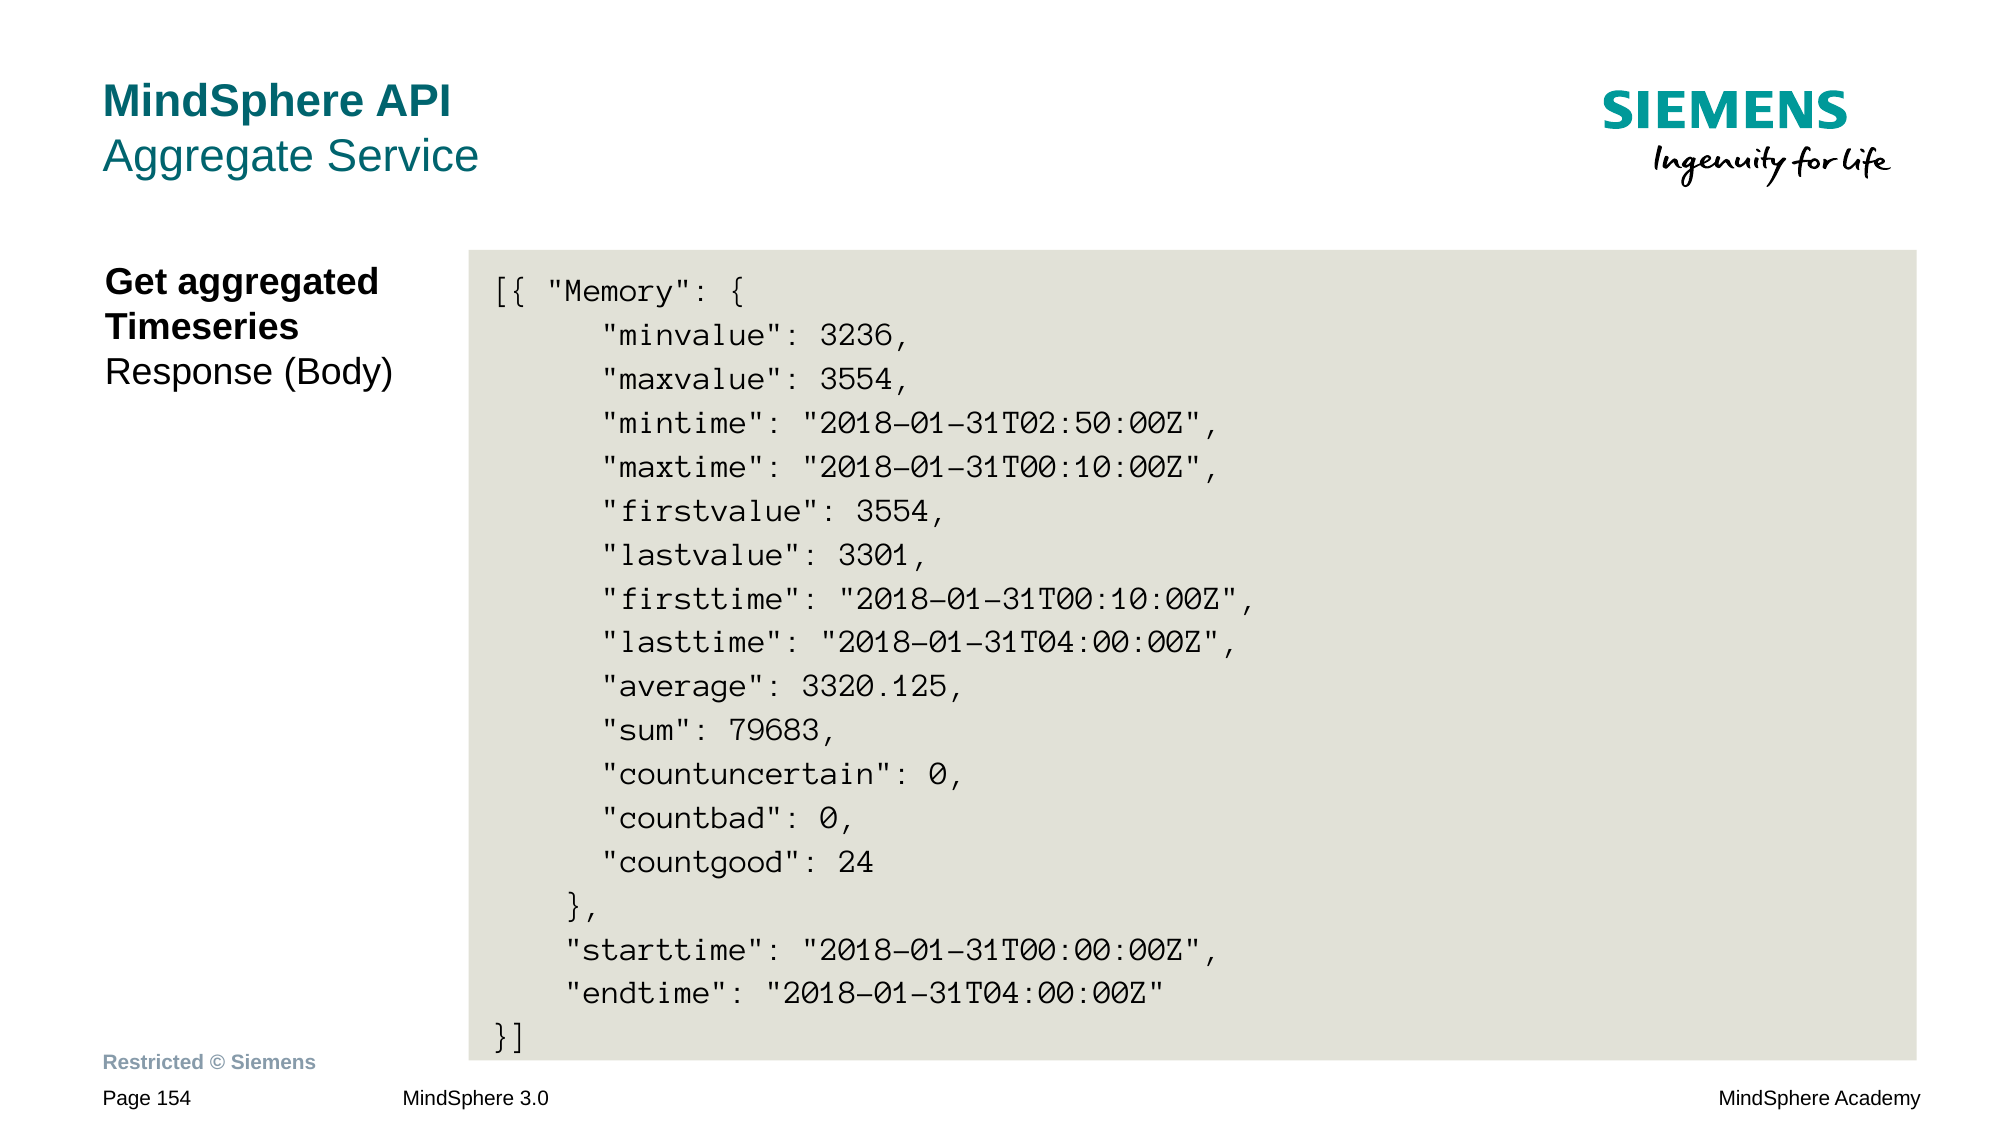

# MindSphere API Aggregate Service

Get aggregated Timeseries
Response (Body)
[{ "Memory": {
      "minvalue": 3236,
      "maxvalue": 3554,
      "mintime": "2018-01-31T02:50:00Z",
      "maxtime": "2018-01-31T00:10:00Z",
      "firstvalue": 3554,
      "lastvalue": 3301,
      "firsttime": "2018-01-31T00:10:00Z",
      "lasttime": "2018-01-31T04:00:00Z",
      "average": 3320.125,
      "sum": 79683,
      "countuncertain": 0,
      "countbad": 0,
      "countgood": 24
    },
    "starttime": "2018-01-31T00:00:00Z",
    "endtime": "2018-01-31T04:00:00Z"
}]